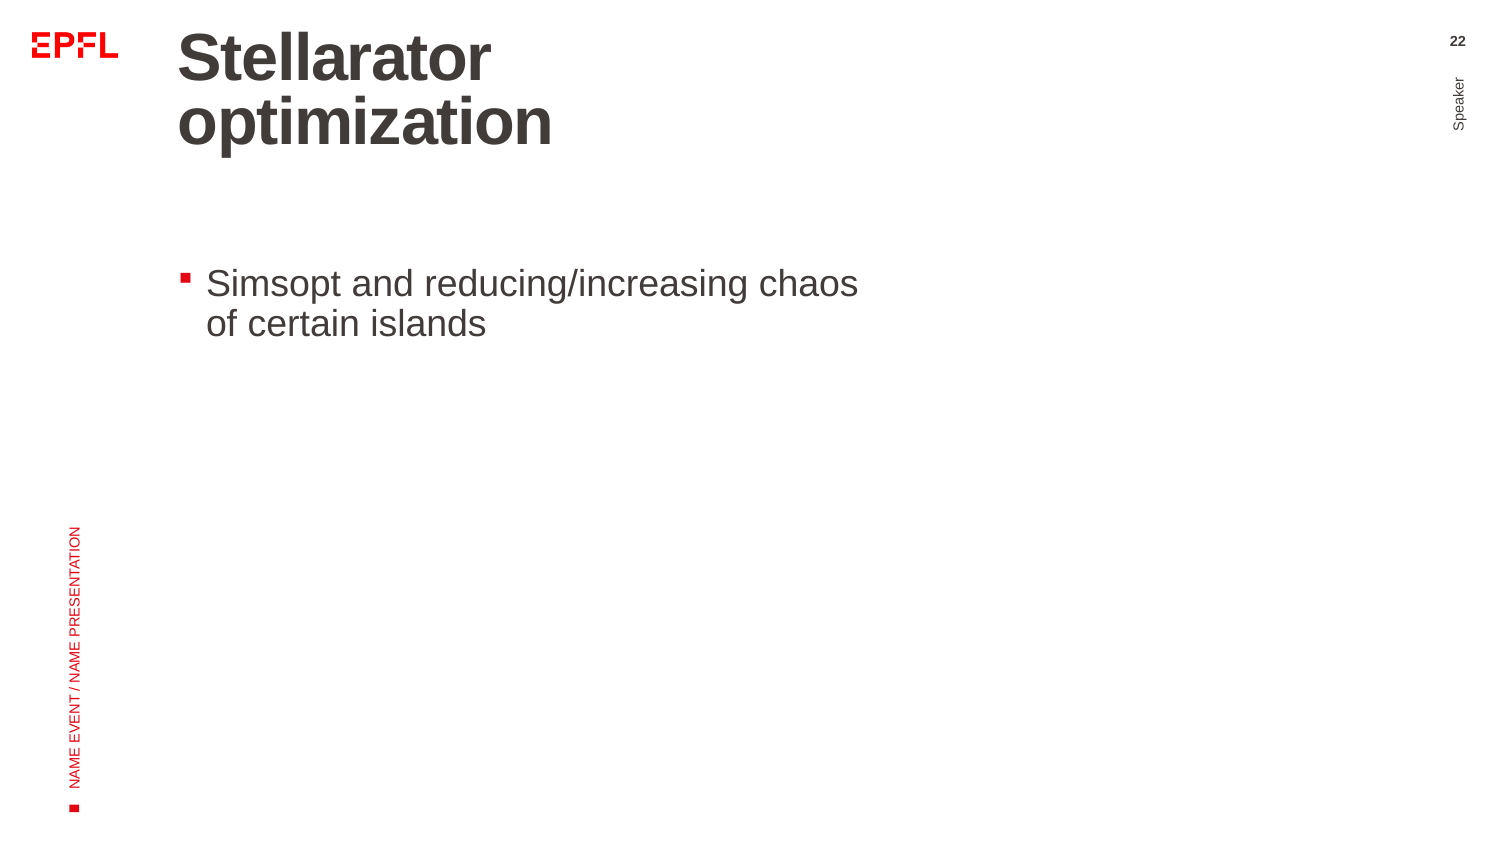

# Stellarator optimization
22
Simsopt and reducing/increasing chaos of certain islands
Speaker
NAME EVENT / NAME PRESENTATION